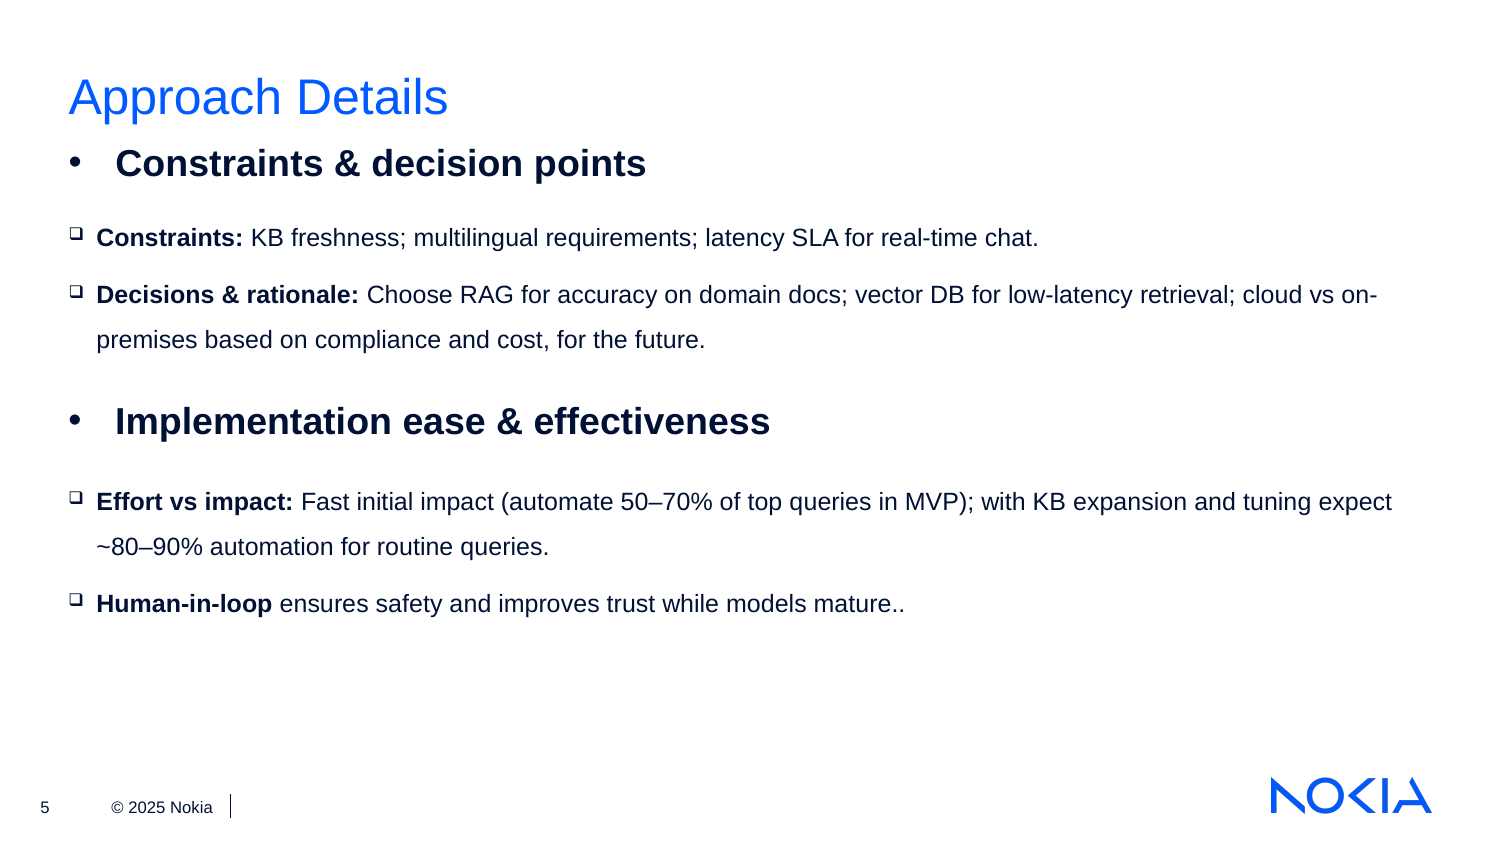

# Approach Details
Constraints & decision points

Constraints: KB freshness; multilingual requirements; latency SLA for real-time chat.
Decisions & rationale: Choose RAG for accuracy on domain docs; vector DB for low-latency retrieval; cloud vs on-premises based on compliance and cost, for the future.

Implementation ease & effectiveness
Effort vs impact: Fast initial impact (automate 50–70% of top queries in MVP); with KB expansion and tuning expect ~80–90% automation for routine queries.
Human-in-loop ensures safety and improves trust while models mature..